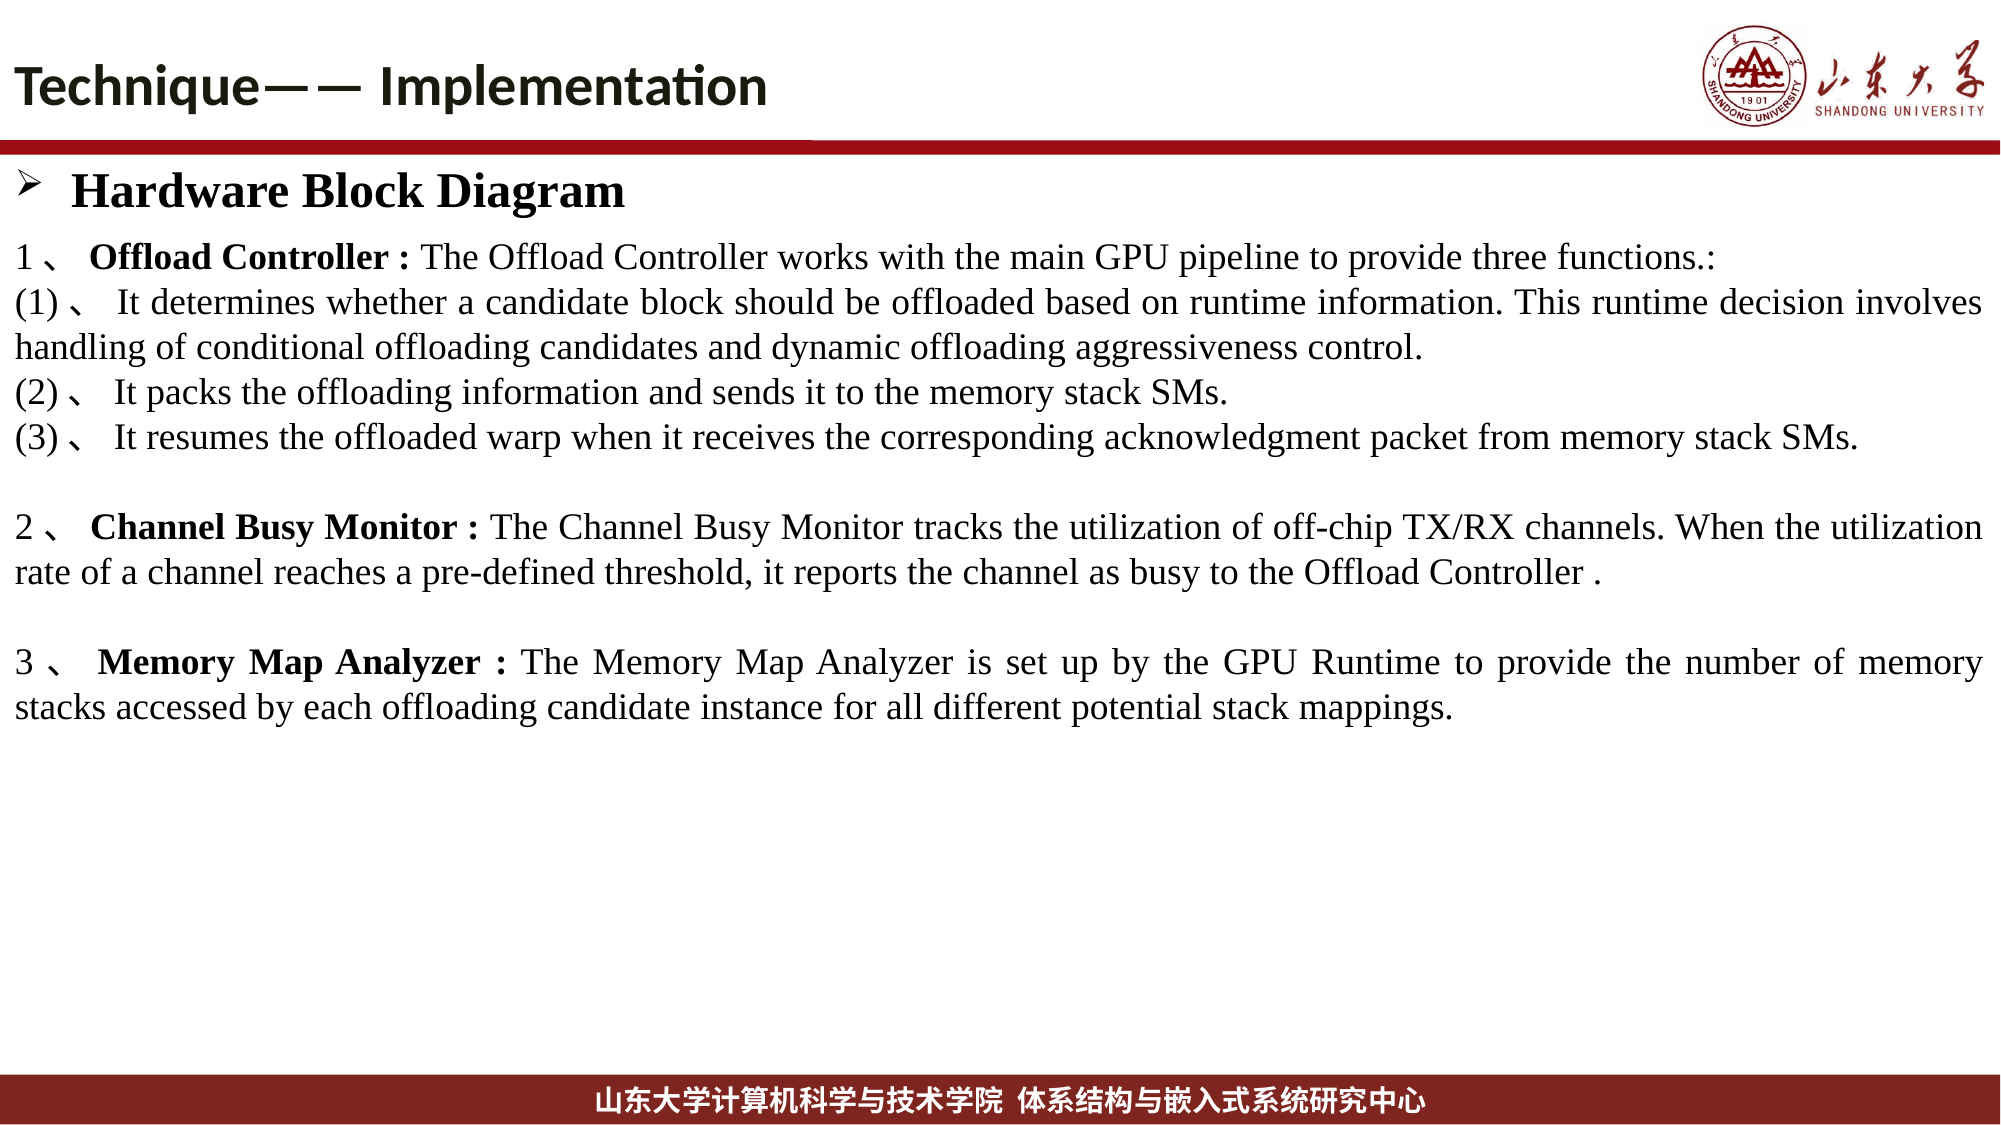

# Technique—— Implementation
 Hardware Block Diagram
1、Offload Controller : The Offload Controller works with the main GPU pipeline to provide three functions.:
(1)、It determines whether a candidate block should be offloaded based on runtime information. This runtime decision involves handling of conditional offloading candidates and dynamic offloading aggressiveness control.
(2)、It packs the offloading information and sends it to the memory stack SMs.
(3)、It resumes the offloaded warp when it receives the corresponding acknowledgment packet from memory stack SMs.

2、Channel Busy Monitor : The Channel Busy Monitor tracks the utilization of off-chip TX/RX channels. When the utilization rate of a channel reaches a pre-defined threshold, it reports the channel as busy to the Offload Controller .

3、Memory Map Analyzer : The Memory Map Analyzer is set up by the GPU Runtime to provide the number of memory stacks accessed by each offloading candidate instance for all different potential stack mappings.